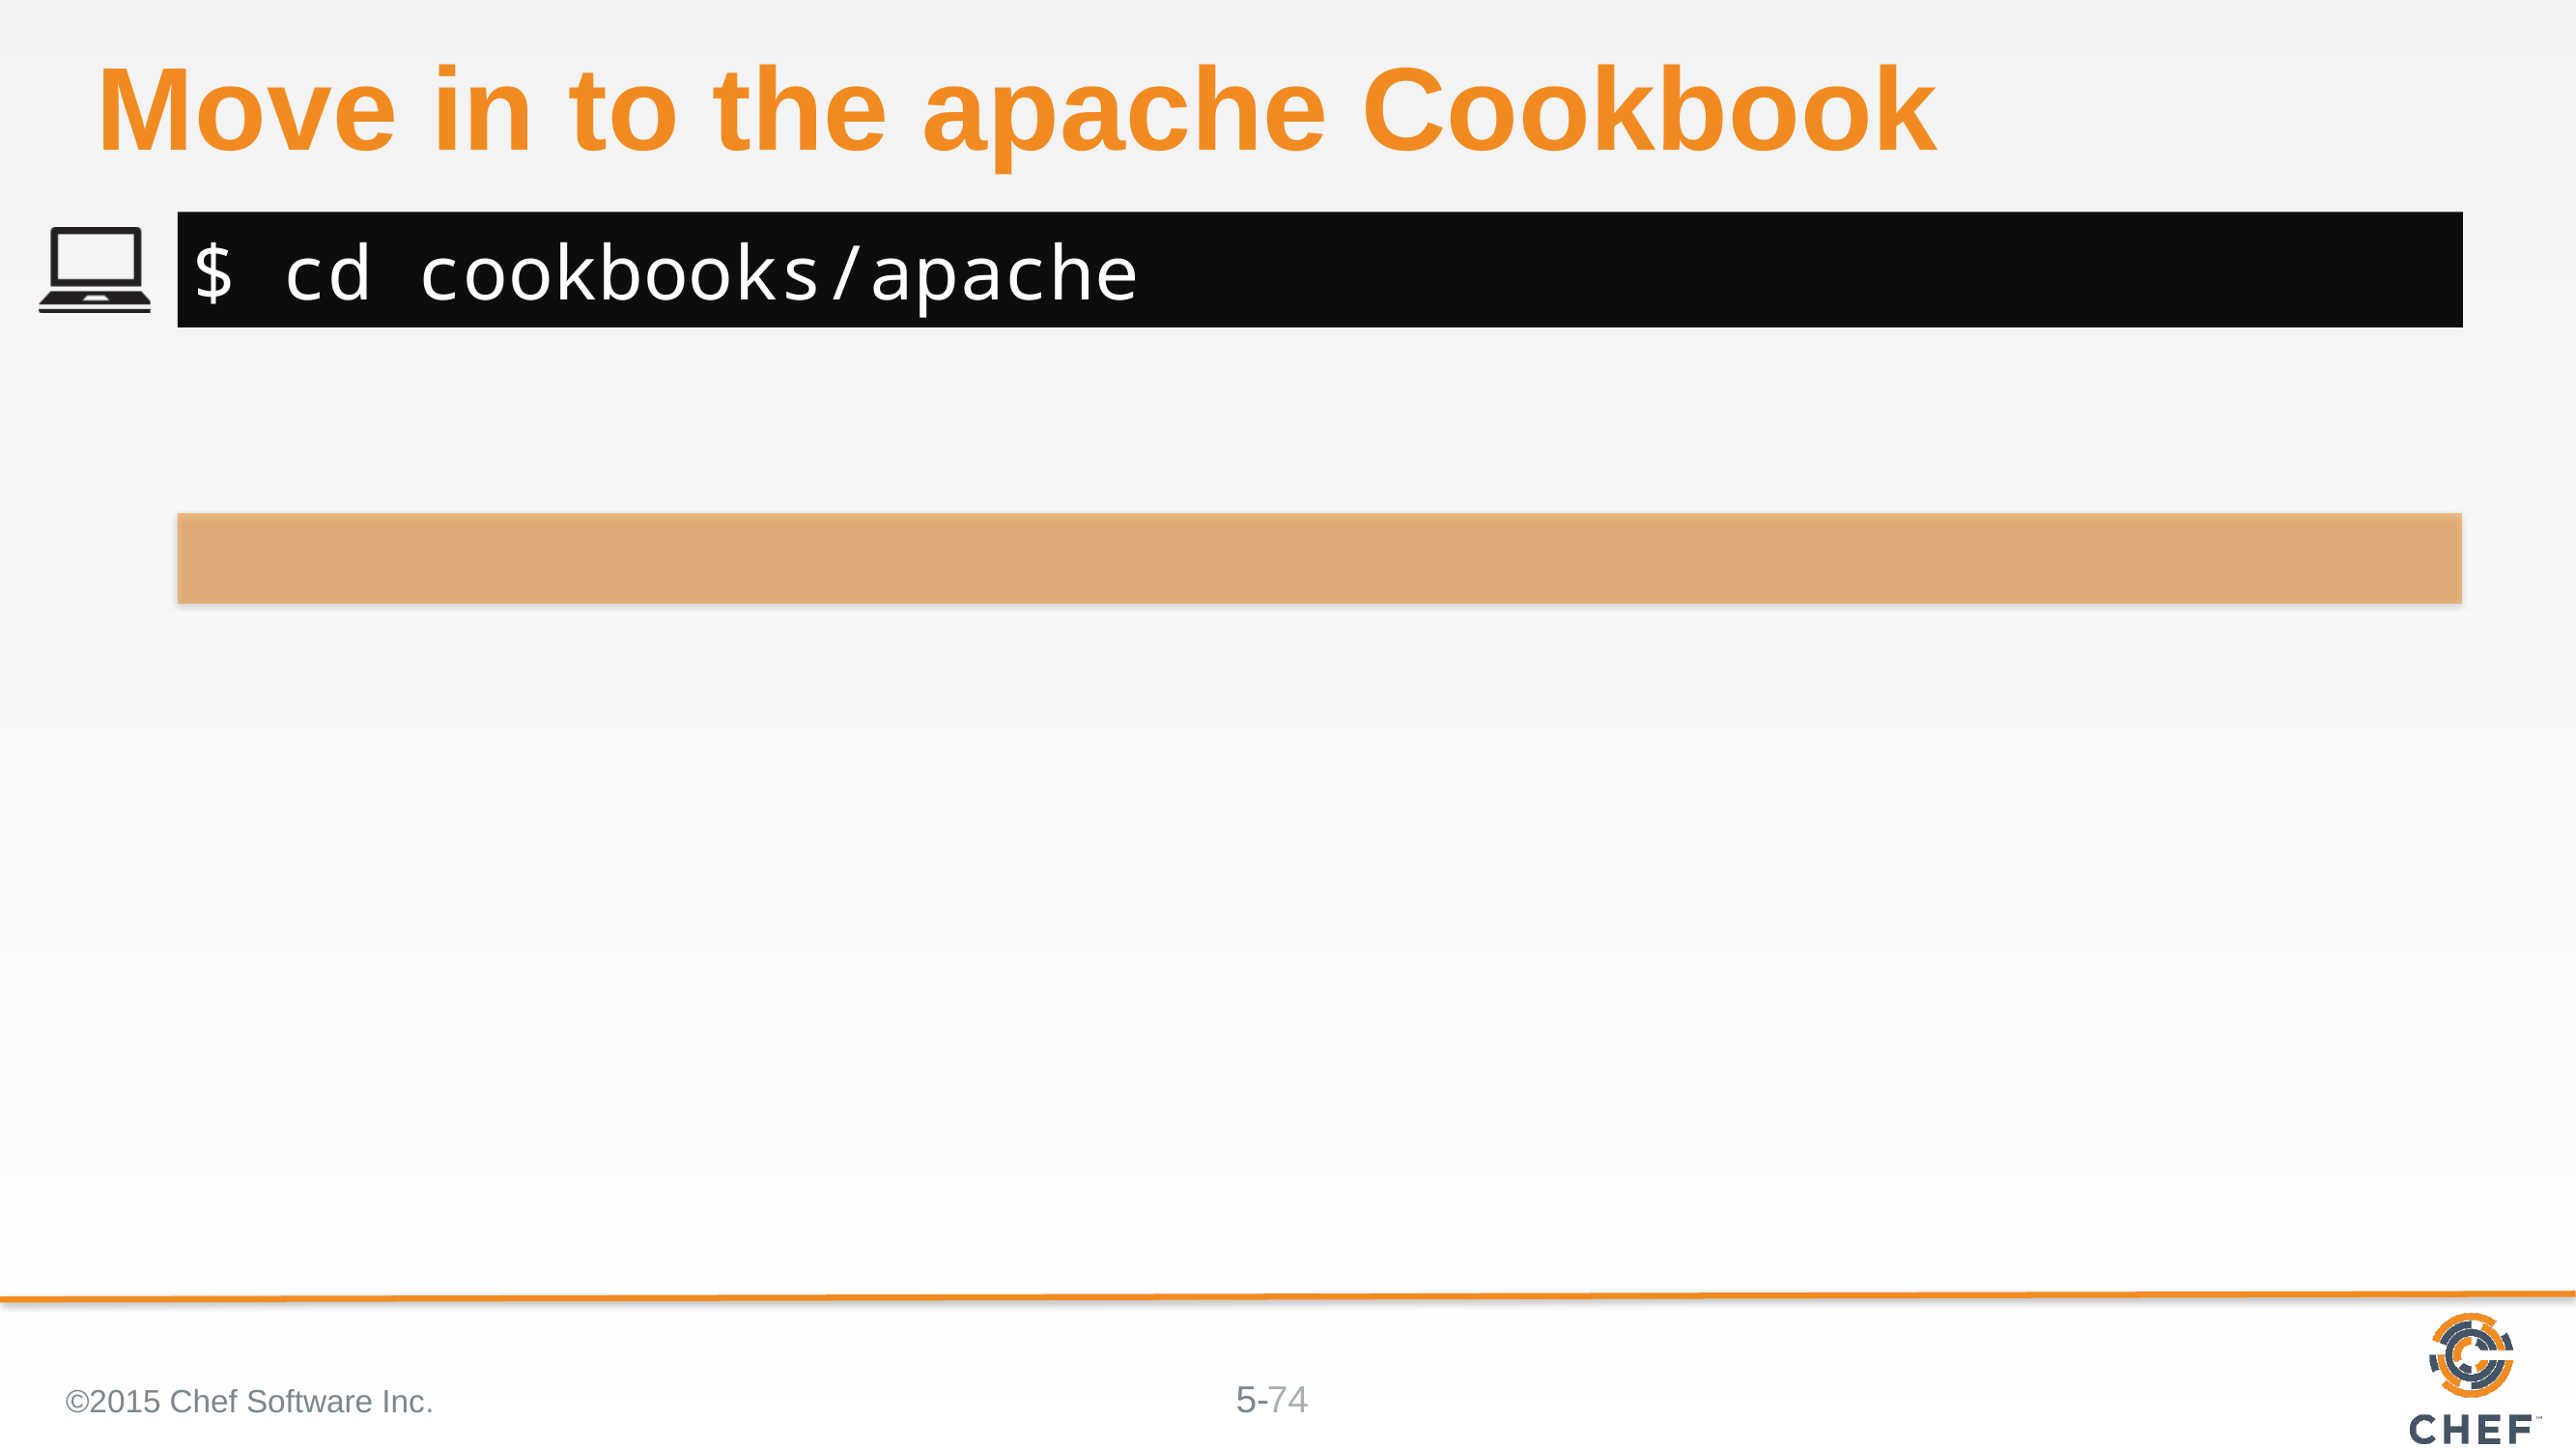

# Move in to the apache Cookbook
$ cd cookbooks/apache

©2015 Chef Software Inc.
74